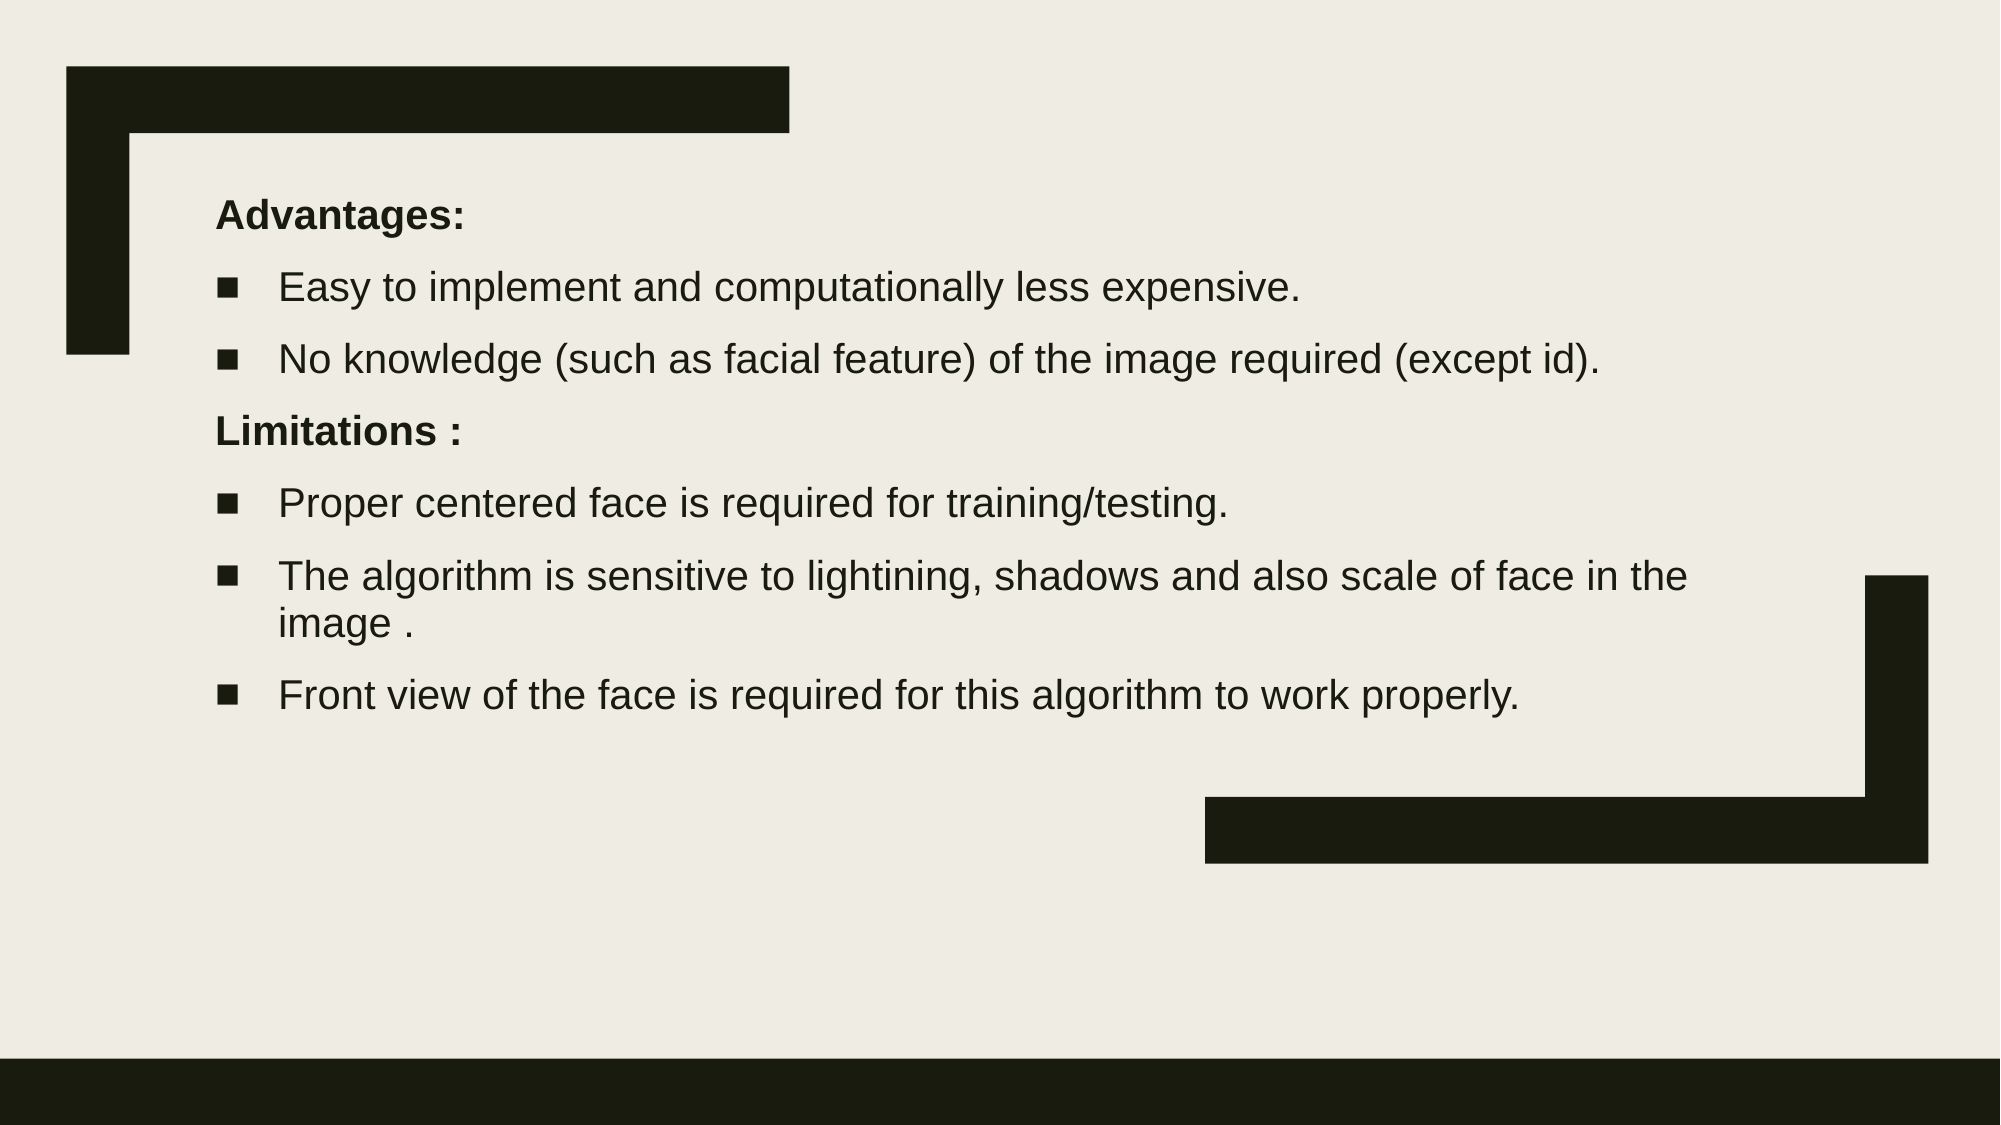

Advantages:
Easy to implement and computationally less expensive.
No knowledge (such as facial feature) of the image required (except id).
Limitations :
Proper centered face is required for training/testing.
The algorithm is sensitive to lightining, shadows and also scale of face in the image .
Front view of the face is required for this algorithm to work properly.

18/01/21
Presented by Abhiishek S Chugh. Regd.no. 20001
28